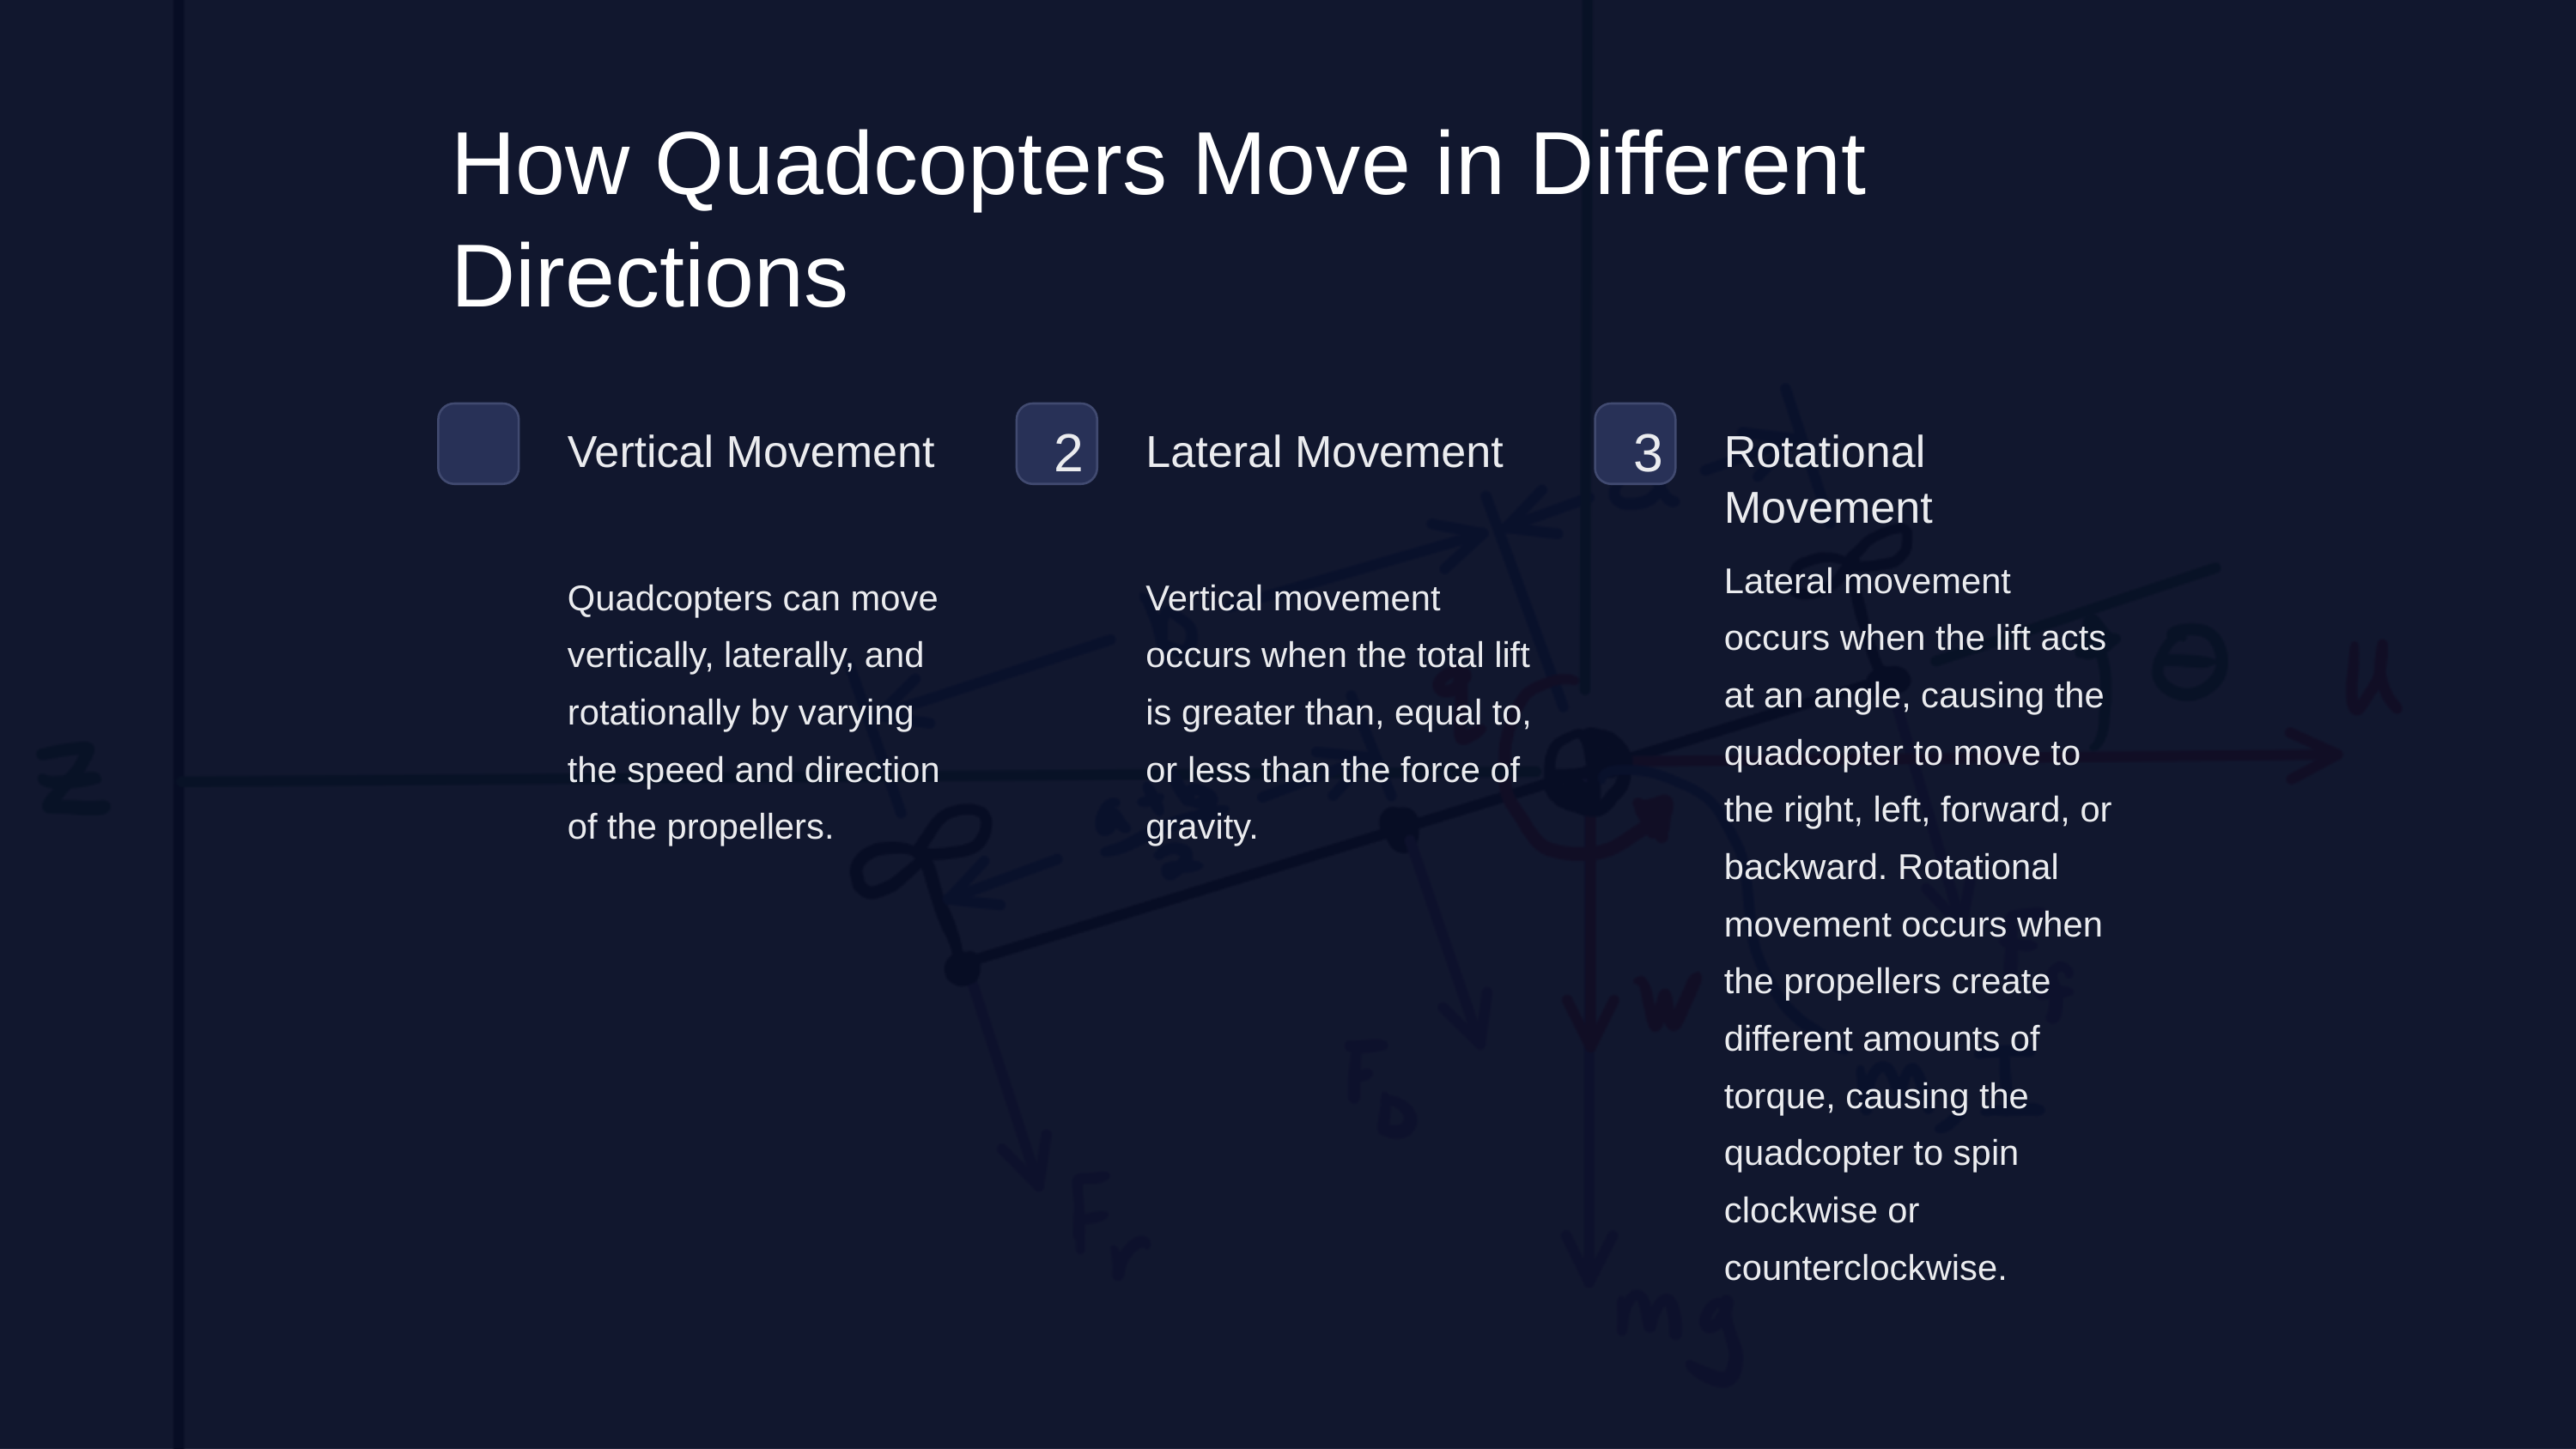

How Quadcopters Move in Different Directions

2
3
Vertical Movement
Lateral Movement
Rotational Movement
Lateral movement occurs when the lift acts at an angle, causing the quadcopter to move to the right, left, forward, or backward. Rotational movement occurs when the propellers create different amounts of torque, causing the quadcopter to spin clockwise or counterclockwise.
Quadcopters can move vertically, laterally, and rotationally by varying the speed and direction of the propellers.
Vertical movement occurs when the total lift is greater than, equal to, or less than the force of gravity.